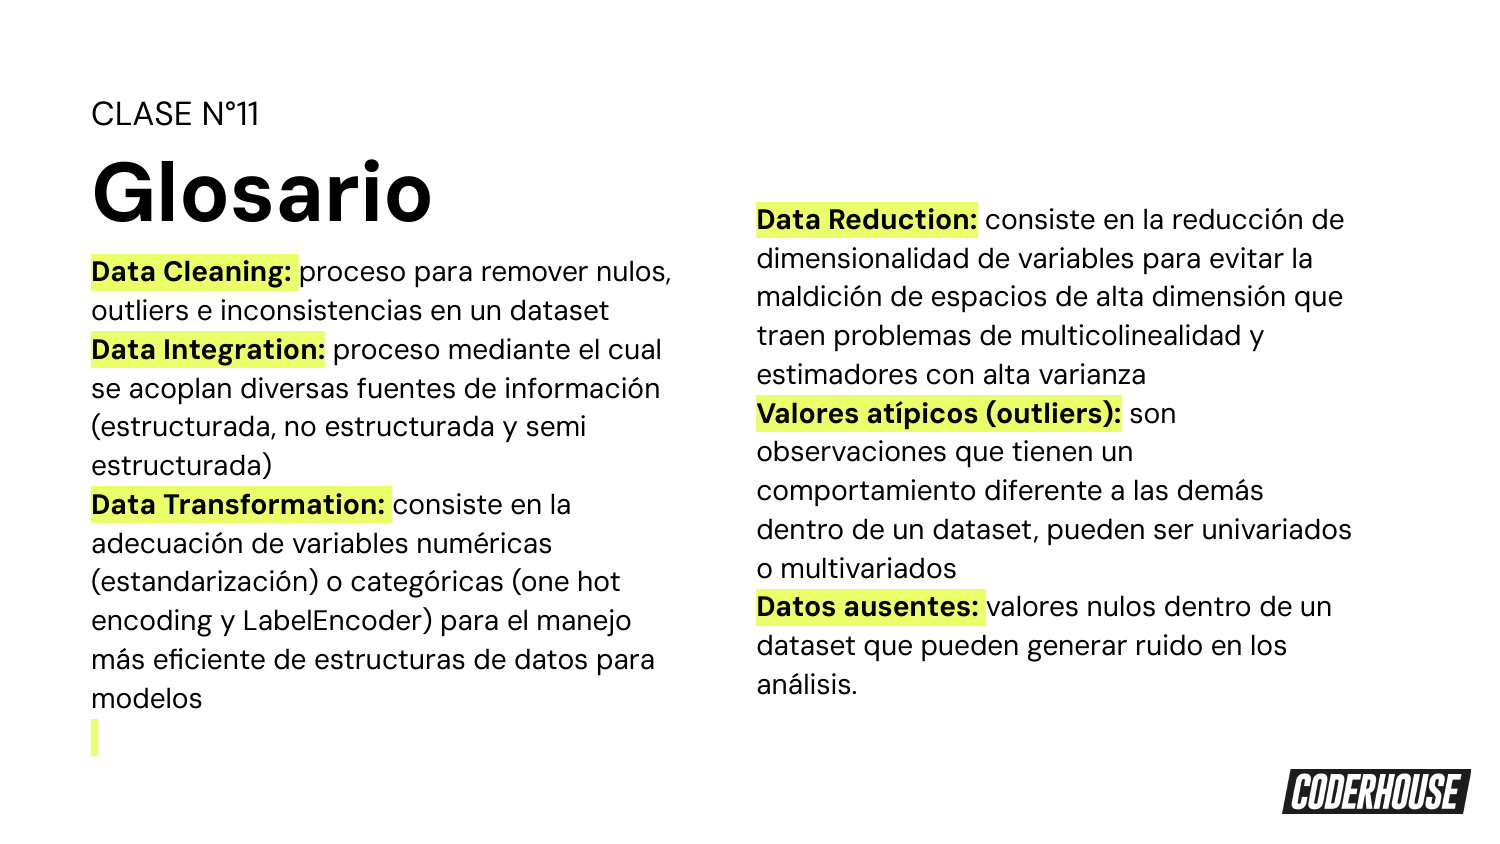

CLASE N°11
Glosario
Data Reduction: consiste en la reducción de dimensionalidad de variables para evitar la maldición de espacios de alta dimensión que traen problemas de multicolinealidad y estimadores con alta varianza
Valores atípicos (outliers): son observaciones que tienen un comportamiento diferente a las demás dentro de un dataset, pueden ser univariados o multivariados
Datos ausentes: valores nulos dentro de un dataset que pueden generar ruido en los análisis.

Data Cleaning: proceso para remover nulos, outliers e inconsistencias en un dataset
Data Integration: proceso mediante el cual se acoplan diversas fuentes de información (estructurada, no estructurada y semi estructurada)
Data Transformation: consiste en la adecuación de variables numéricas (estandarización) o categóricas (one hot encoding y LabelEncoder) para el manejo más eficiente de estructuras de datos para modelos